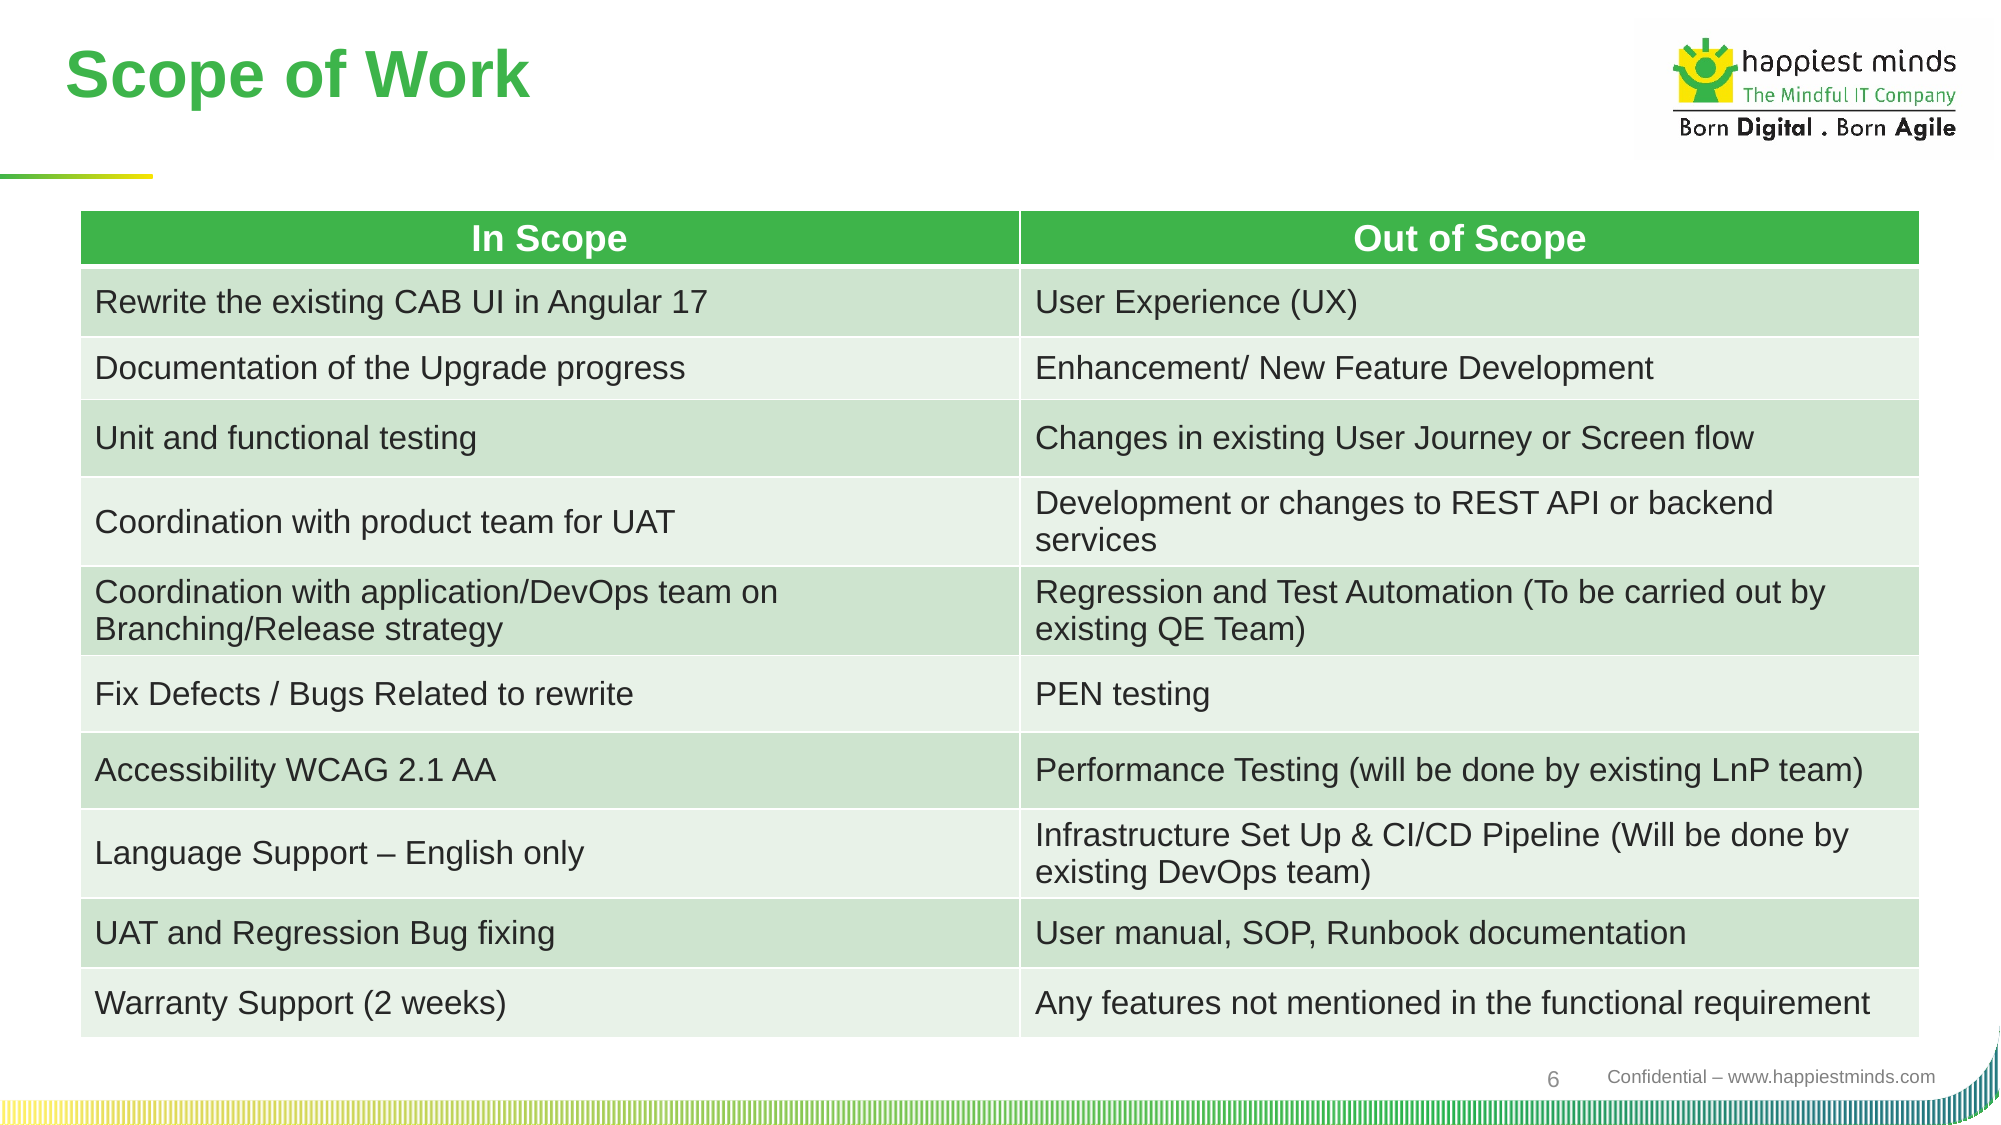

Scope of Work
| In Scope | Out of Scope |
| --- | --- |
| Rewrite the existing CAB UI in Angular 17 | User Experience (UX) |
| Documentation of the Upgrade progress | Enhancement/ New Feature Development |
| Unit and functional testing | Changes in existing User Journey or Screen flow |
| Coordination with product team for UAT | Development or changes to REST API or backend services |
| Coordination with application/DevOps team on Branching/Release strategy | Regression and Test Automation (To be carried out by existing QE Team) |
| Fix Defects / Bugs Related to rewrite | PEN testing |
| Accessibility WCAG 2.1 AA | Performance Testing (will be done by existing LnP team) |
| Language Support – English only | Infrastructure Set Up & CI/CD Pipeline (Will be done by existing DevOps team) |
| UAT and Regression Bug fixing | User manual, SOP, Runbook documentation |
| Warranty Support (2 weeks) | Any features not mentioned in the functional requirement |
6